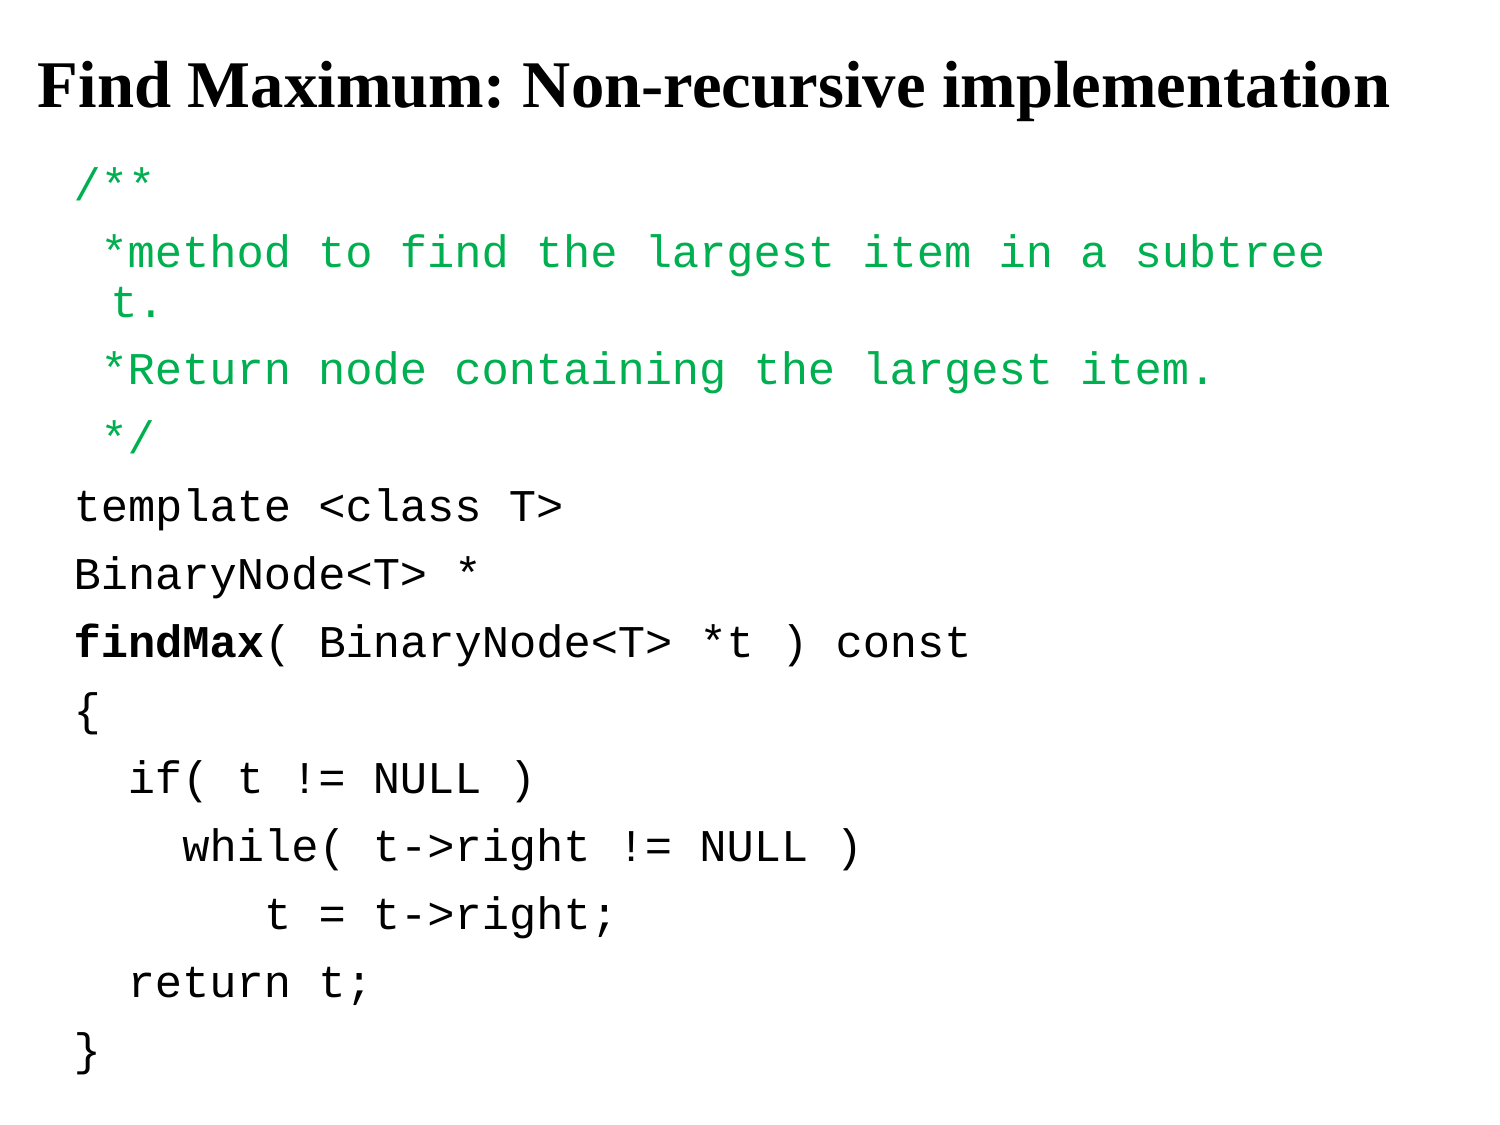

# Find Maximum: Non-recursive implementation
/**
 *method to find the largest item in a subtree t.
 *Return node containing the largest item.
 */
template <class T>
BinaryNode<T> *
findMax( BinaryNode<T> *t ) const
{
  if( t != NULL )
    while( t->right != NULL )
       t = t->right;
  return t;
}